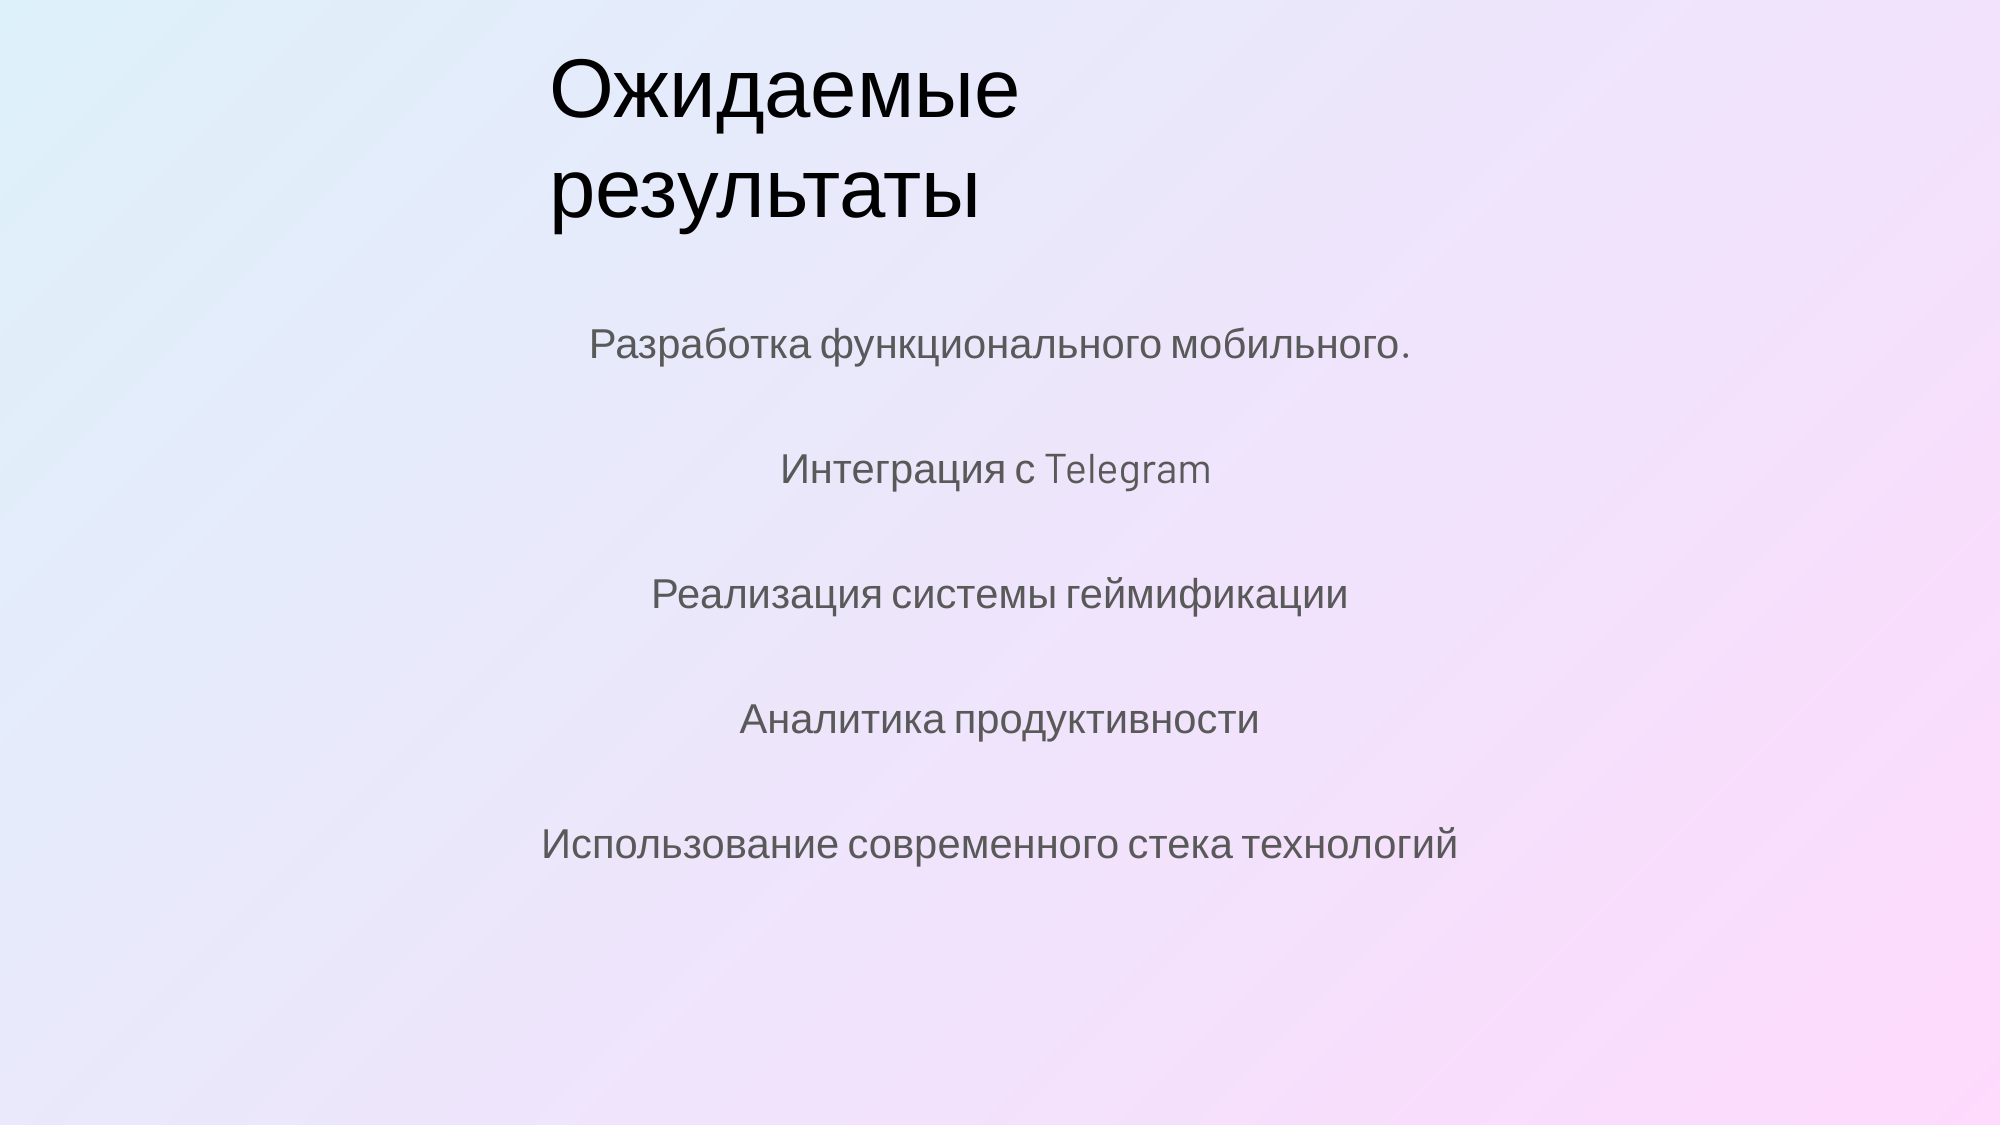

Ожидаемые результаты
Разработка функционального мобильного.
Интеграция с Telegram
Реализация системы геймификации
Аналитика продуктивности
Использование современного стека технологий